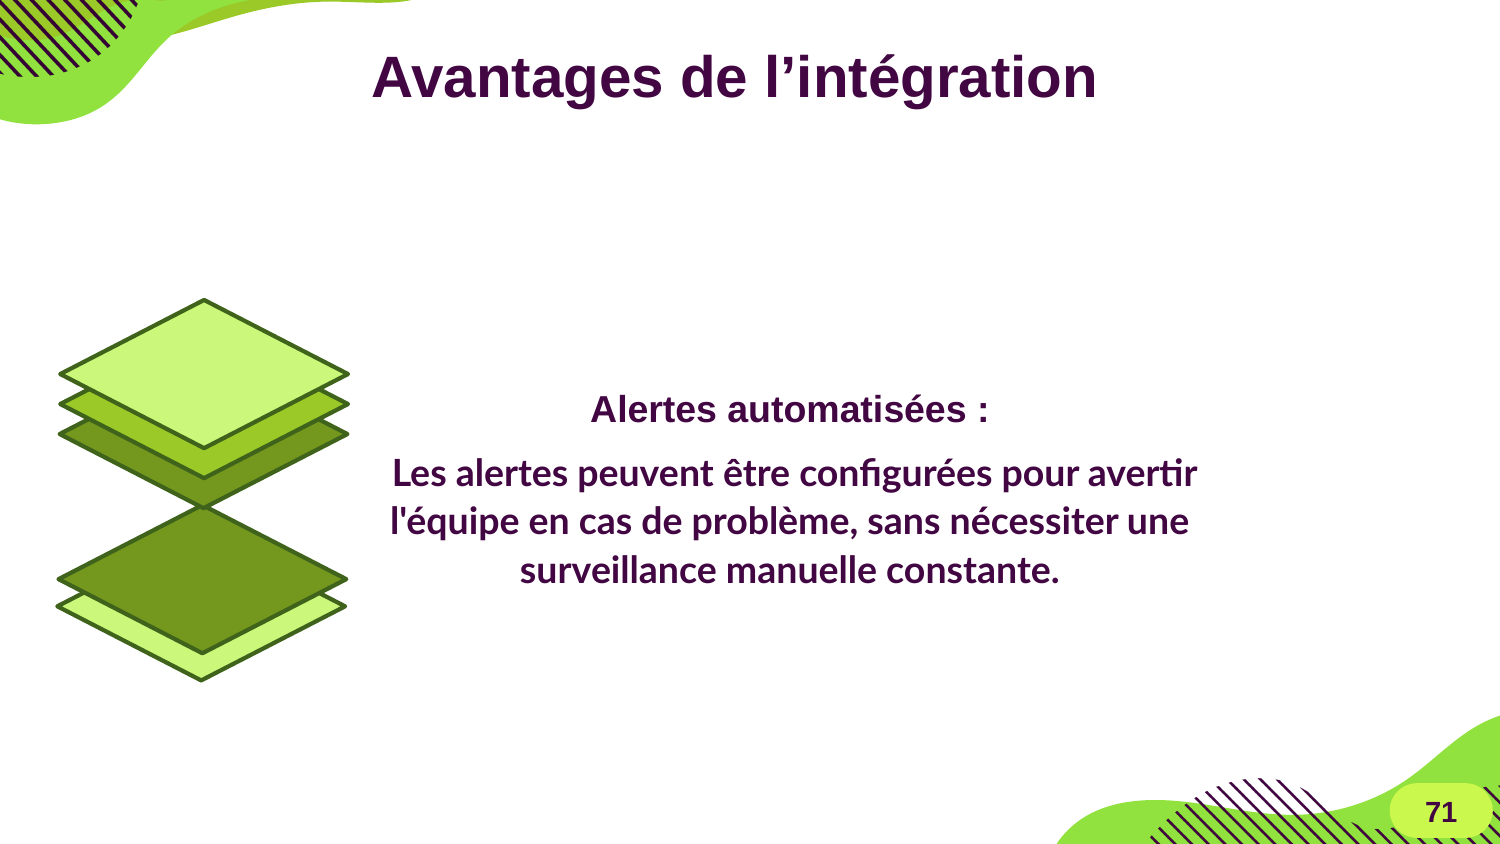

Avantages de l’intégration

Alertes automatisées :
 Les alertes peuvent être configurées pour avertir l'équipe en cas de problème, sans nécessiter une surveillance manuelle constante.

71